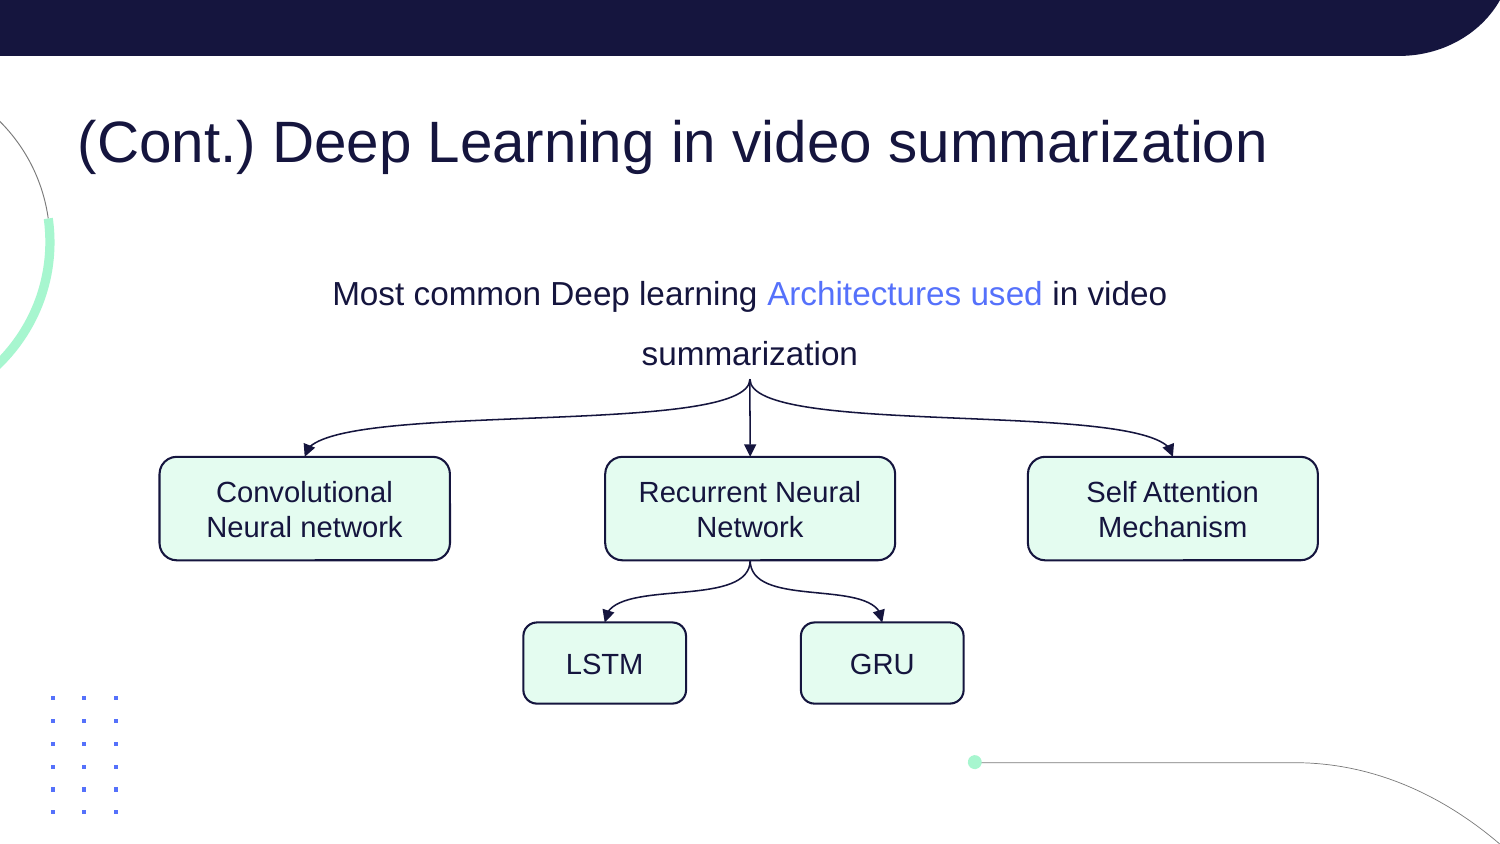

# (Cont.) Deep Learning in video summarization
Most common Deep learning Architectures used in video summarization
Recurrent Neural Network
Self Attention Mechanism
Convolutional Neural network
LSTM
GRU